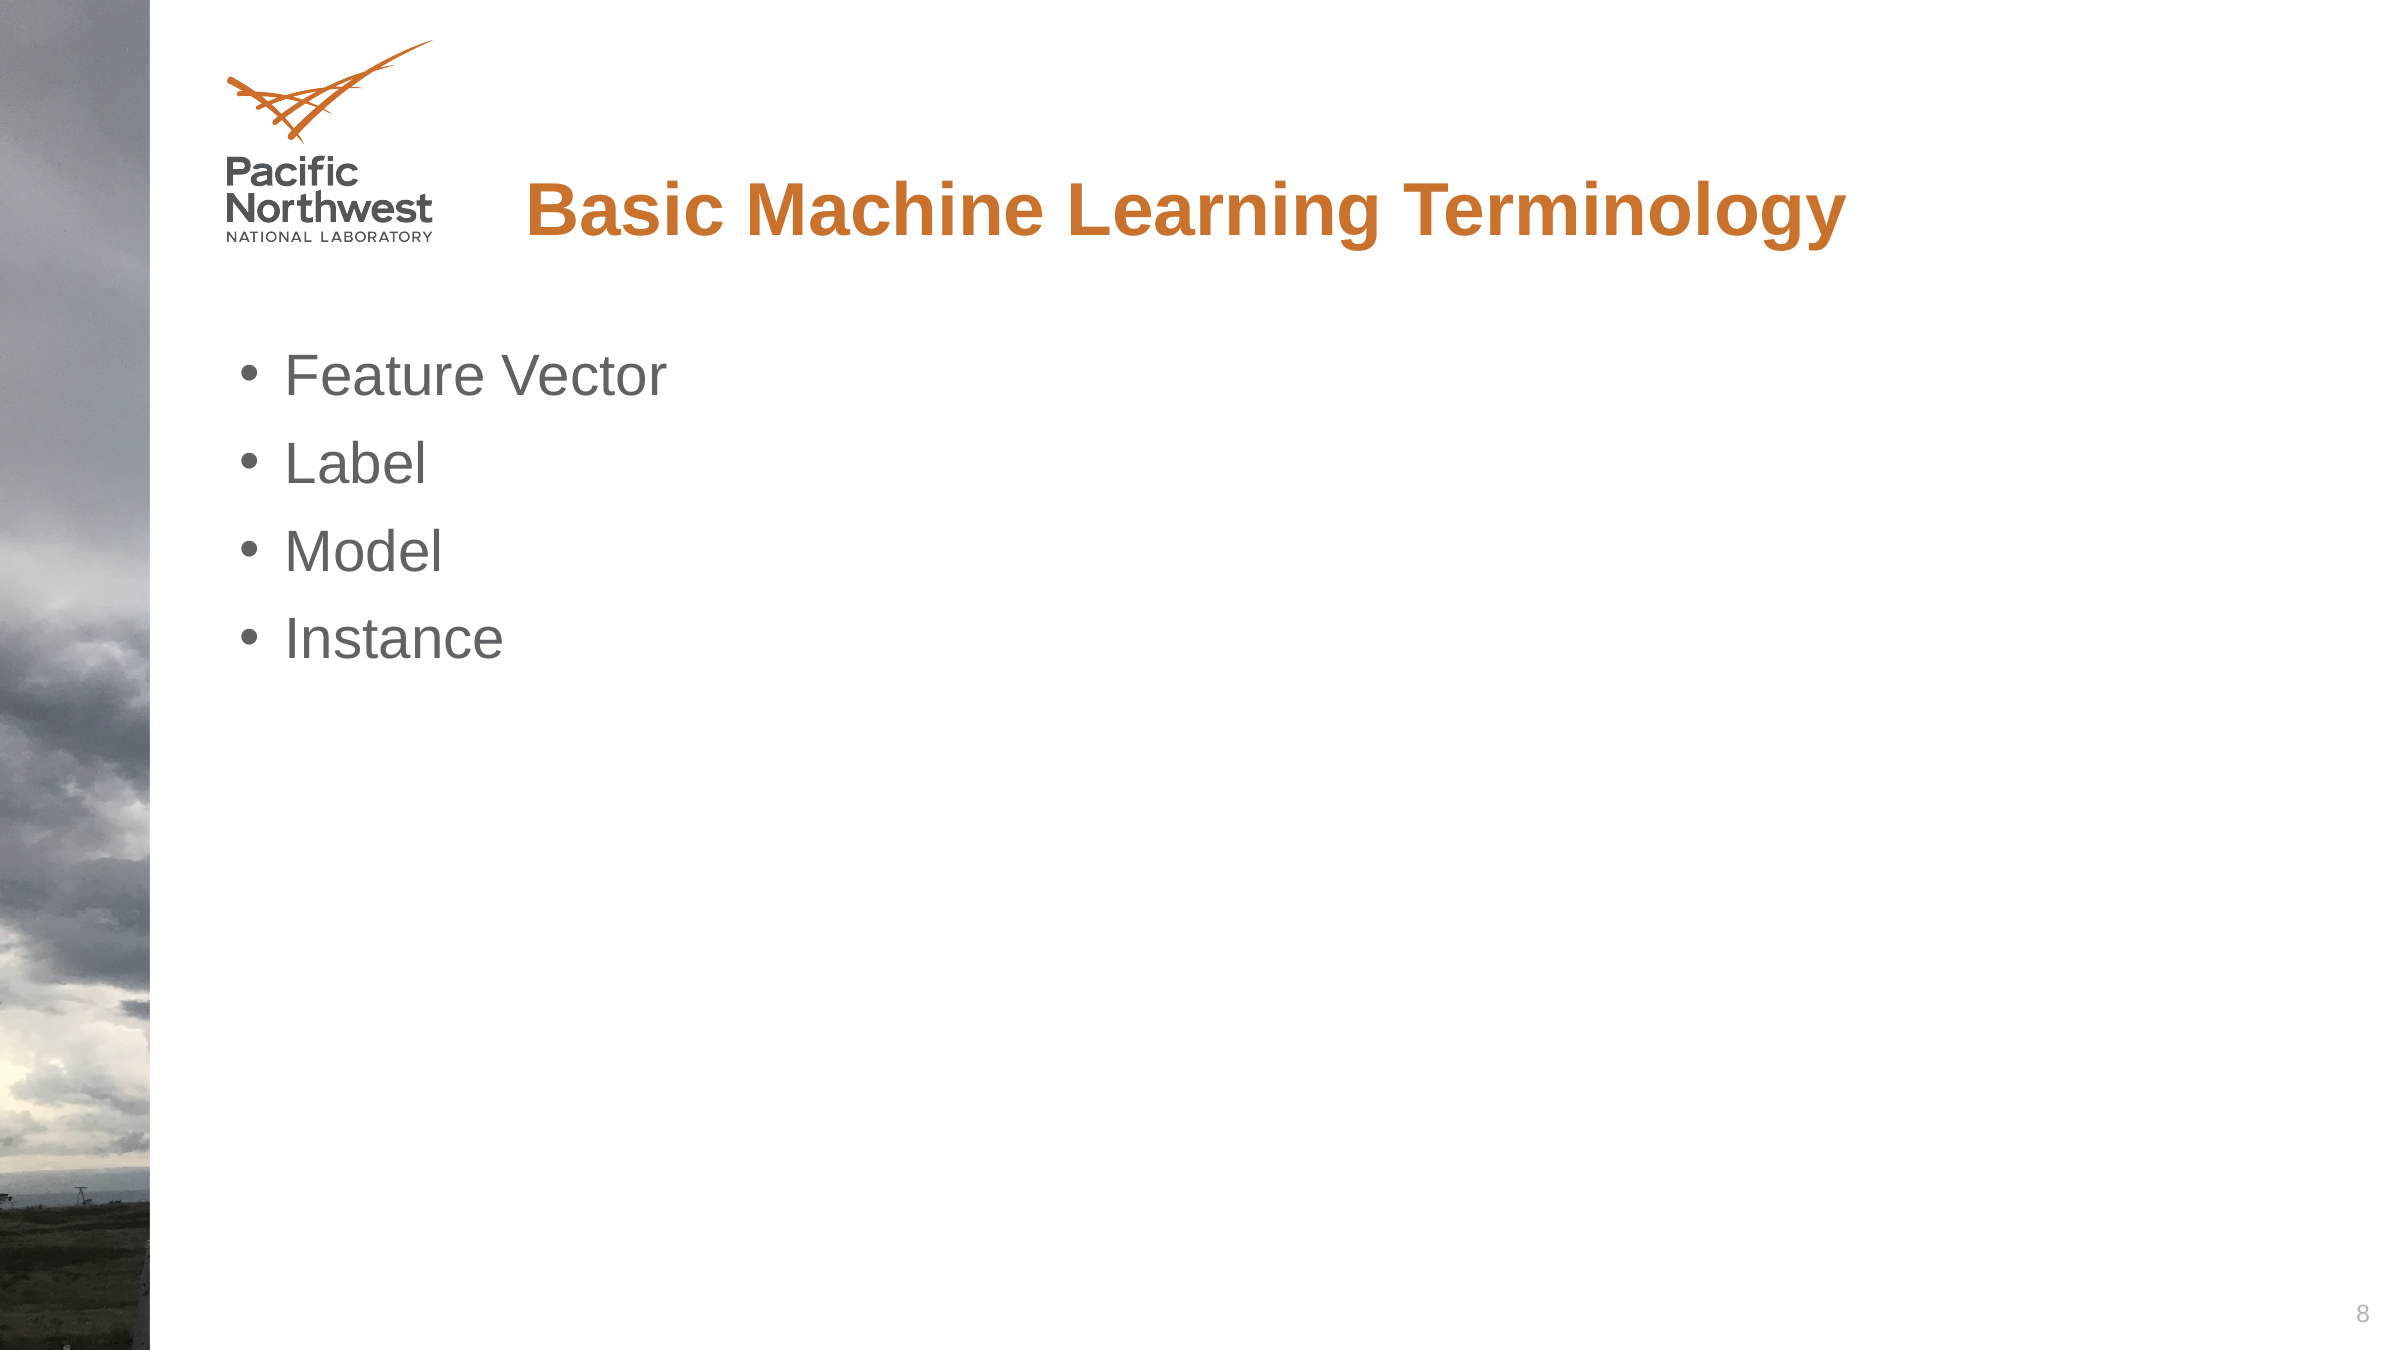

# Basic Machine Learning Terminology
Feature Vector
Label
Model
Instance

8